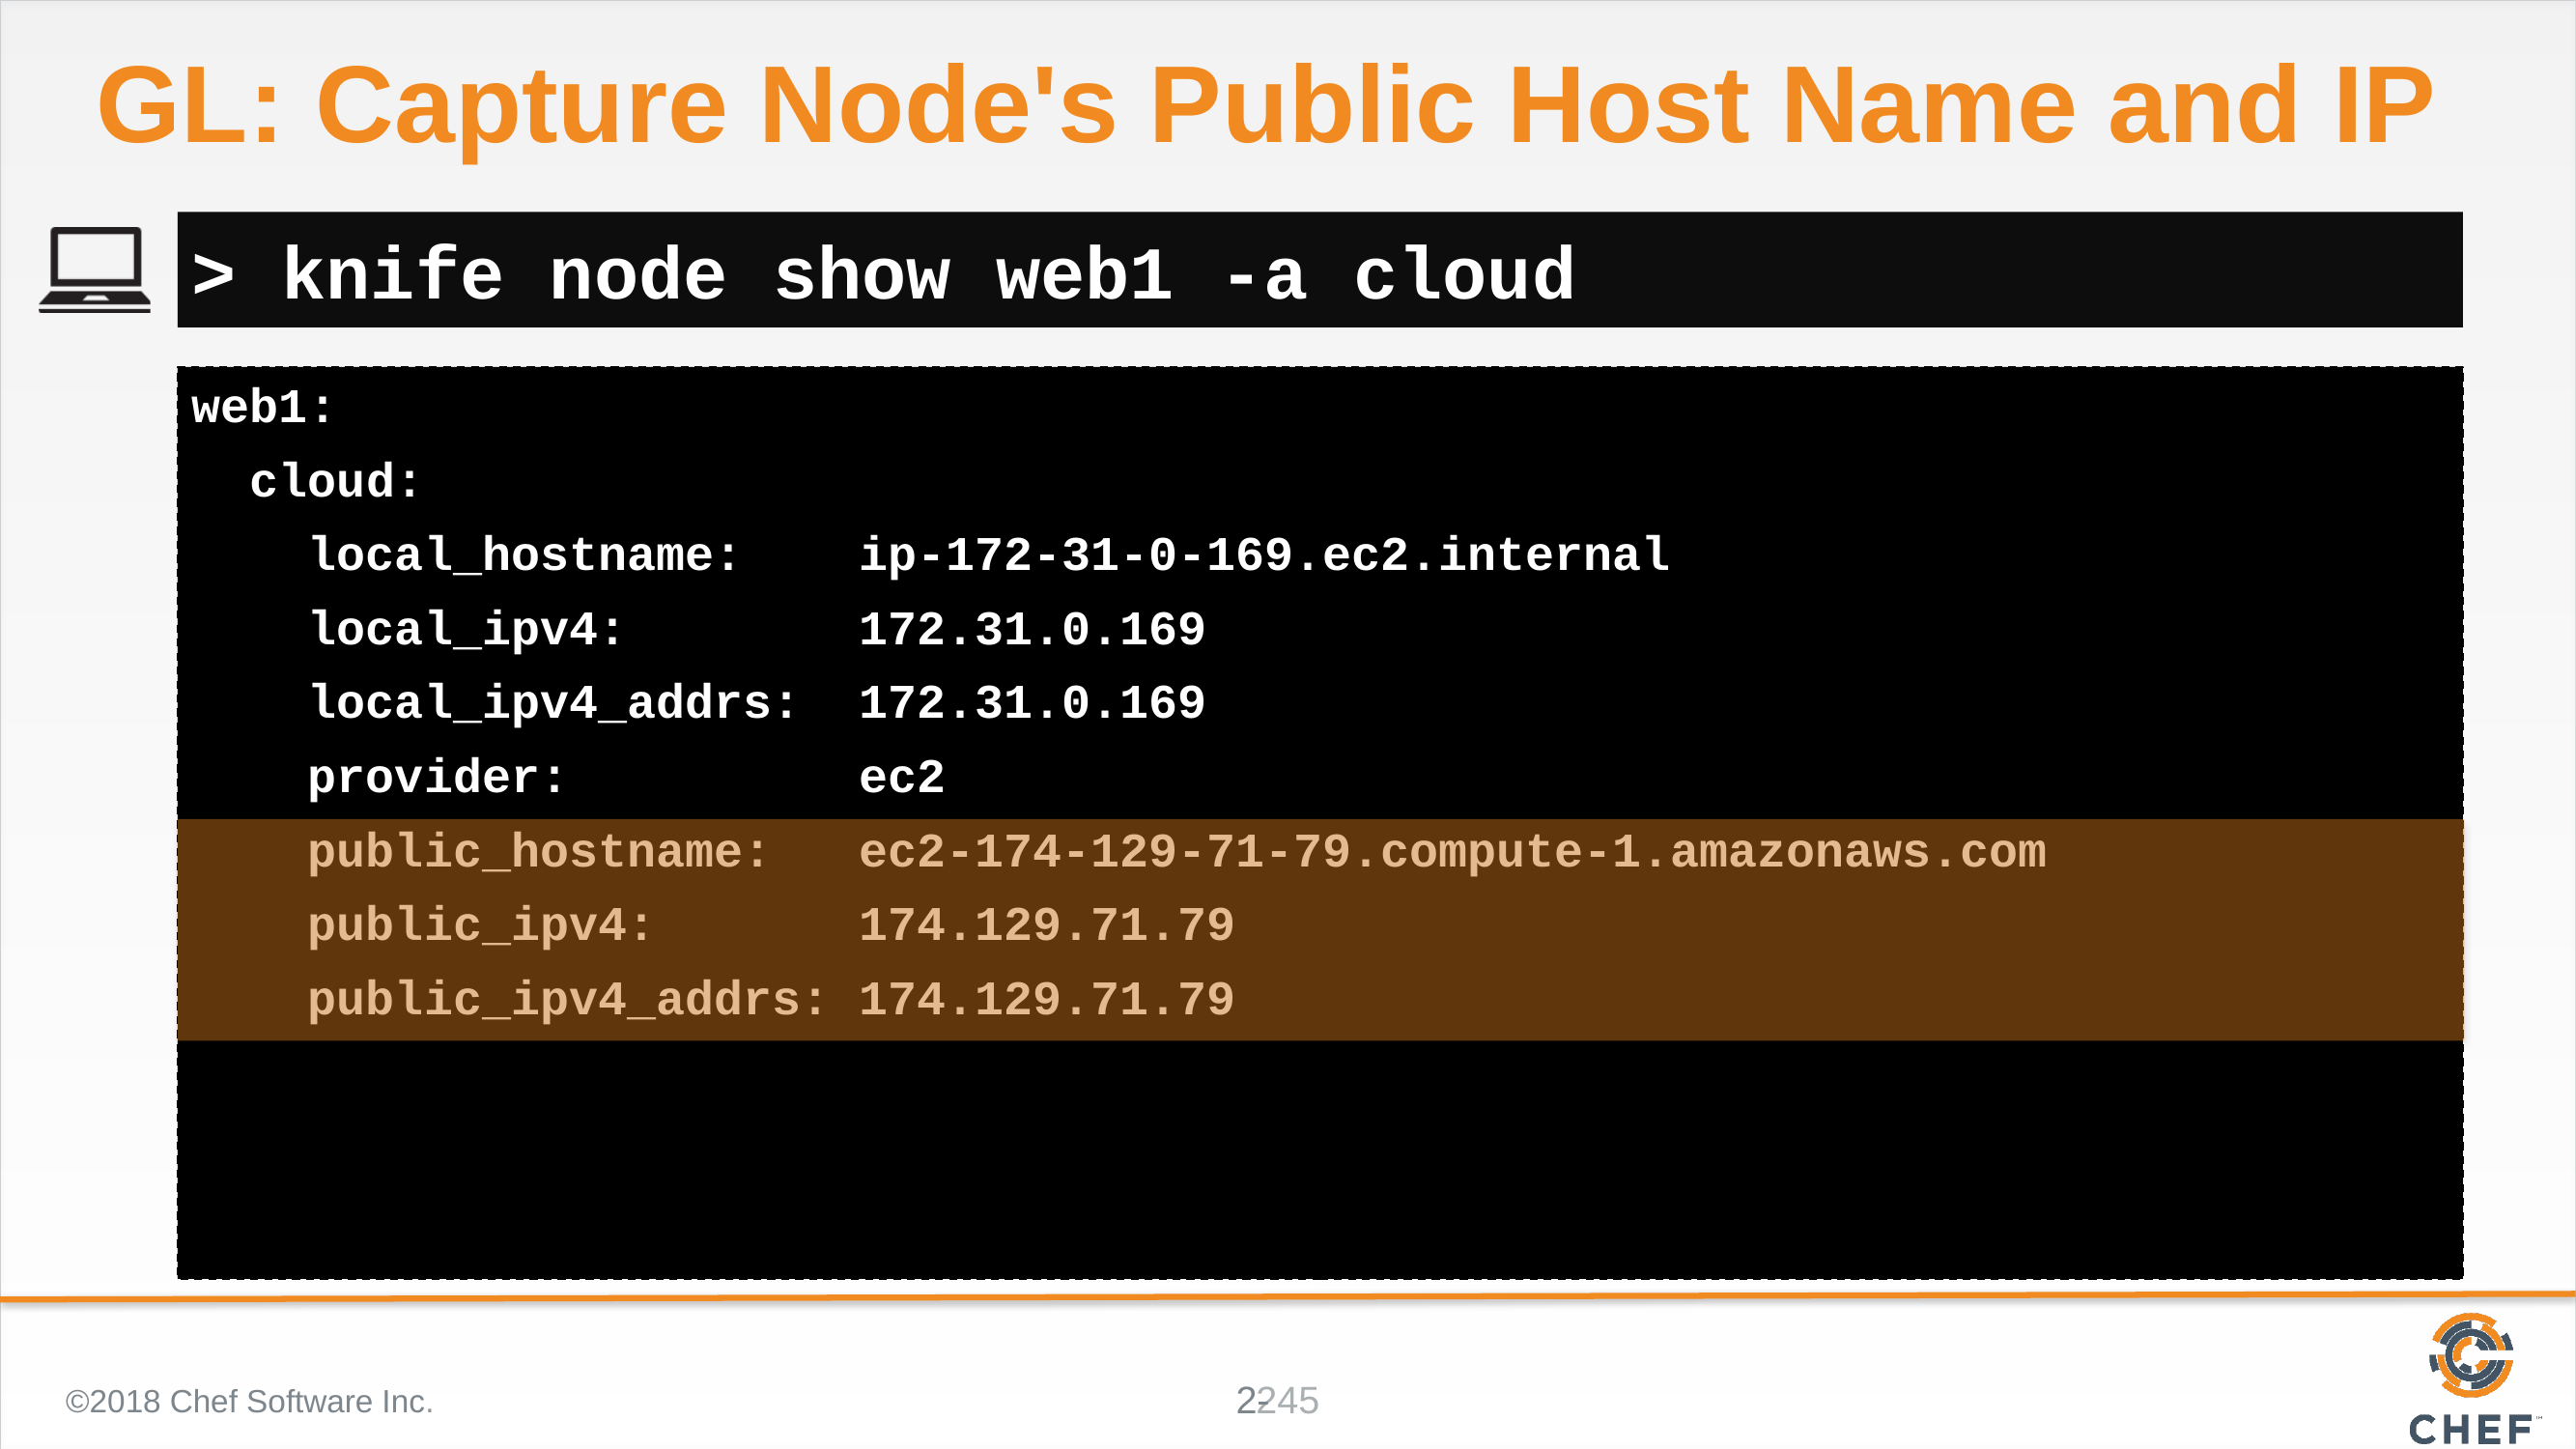

# GL: Capture Node's Public Host Name and IP
> knife node show web1 -a cloud
web1:
  cloud:
    local_hostname:    ip-172-31-0-169.ec2.internal
    local_ipv4:        172.31.0.169
    local_ipv4_addrs:  172.31.0.169
    provider:          ec2
    public_hostname:   ec2-174-129-71-79.compute-1.amazonaws.com
    public_ipv4:       174.129.71.79
    public_ipv4_addrs: 174.129.71.79

©2018 Chef Software Inc.
245